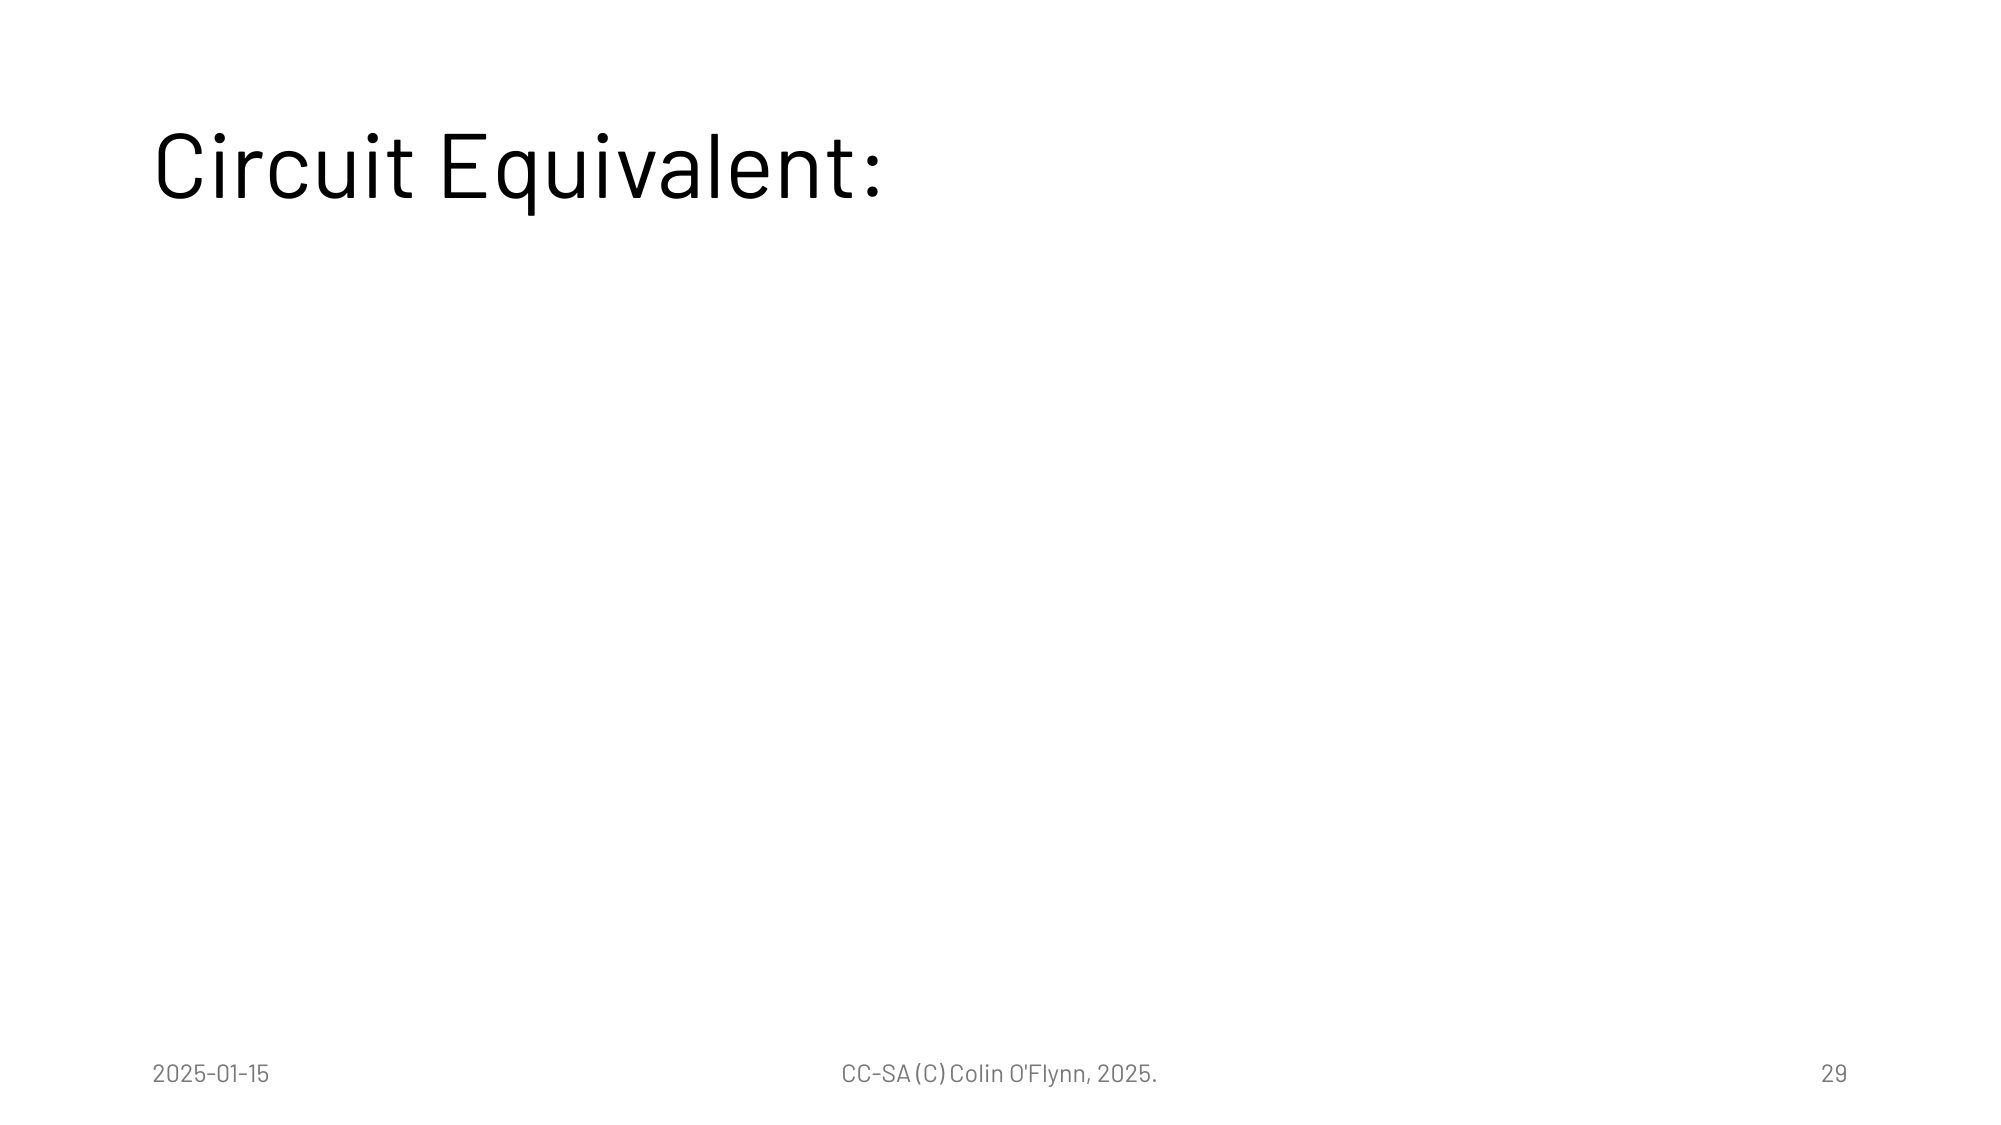

# Circuit Equivalent:
2025-01-15
CC-SA (C) Colin O'Flynn, 2025.
29